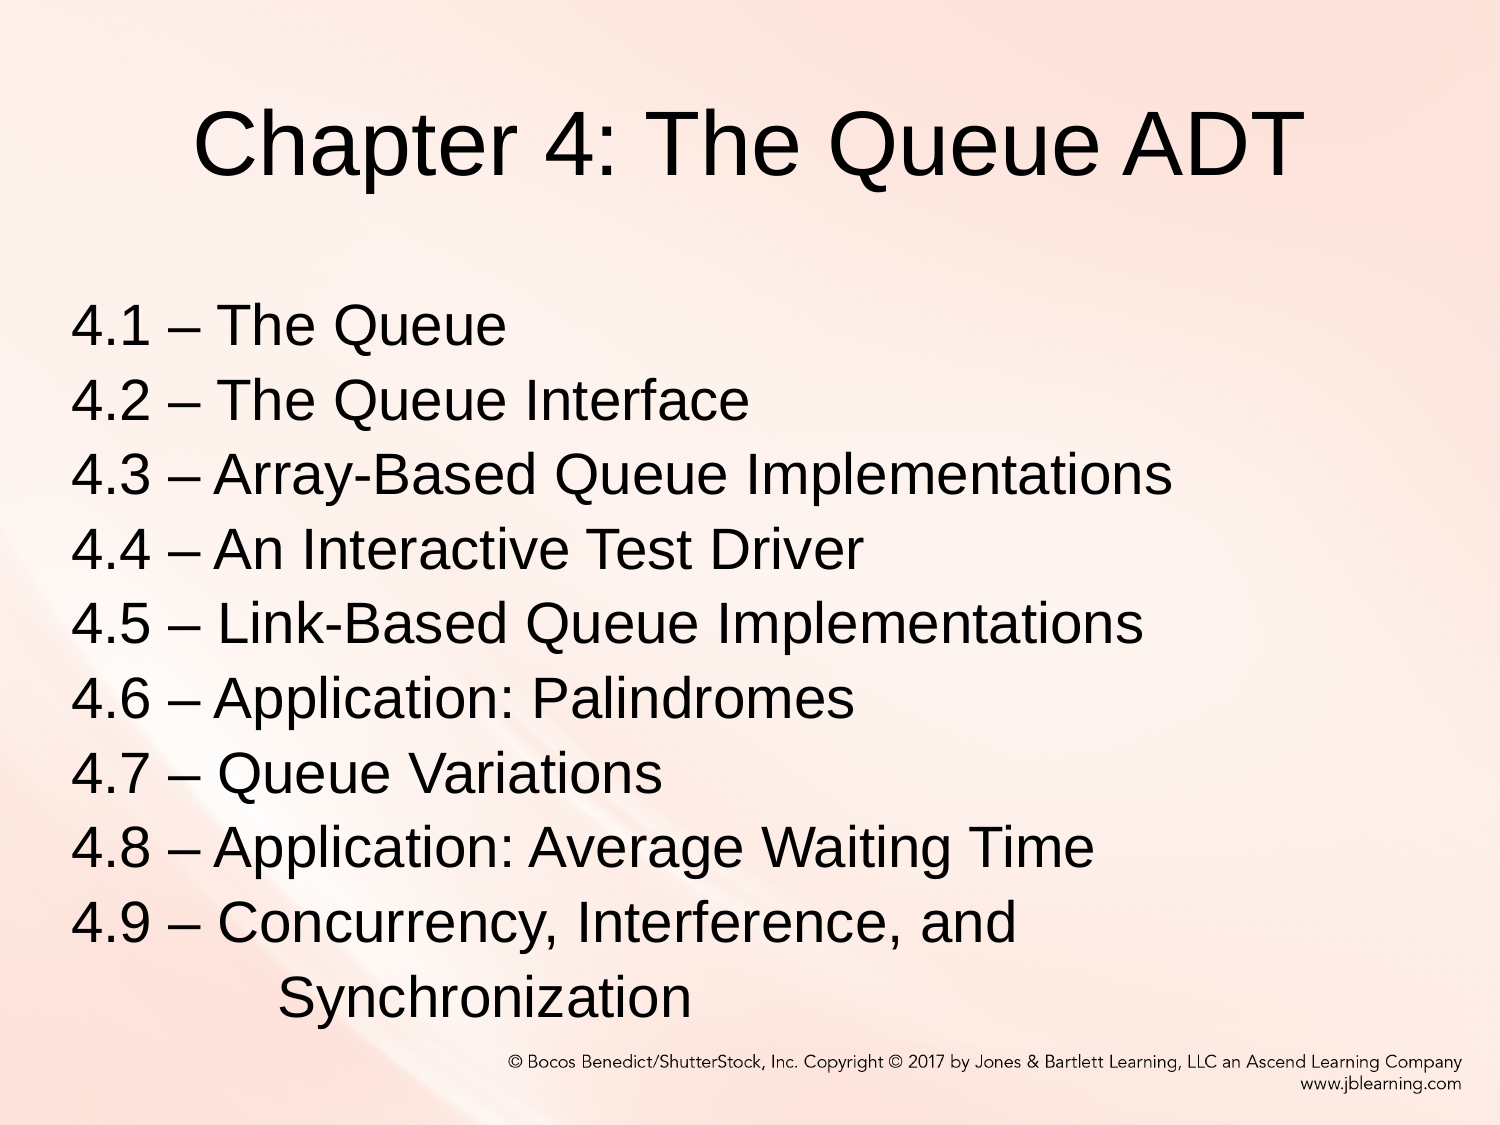

# Chapter 4: The Queue ADT
4.1 – The Queue
4.2 – The Queue Interface
4.3 – Array-Based Queue Implementations
4.4 – An Interactive Test Driver
4.5 – Link-Based Queue Implementations
4.6 – Application: Palindromes
4.7 – Queue Variations
4.8 – Application: Average Waiting Time
4.9 – Concurrency, Interference, and
		Synchronization